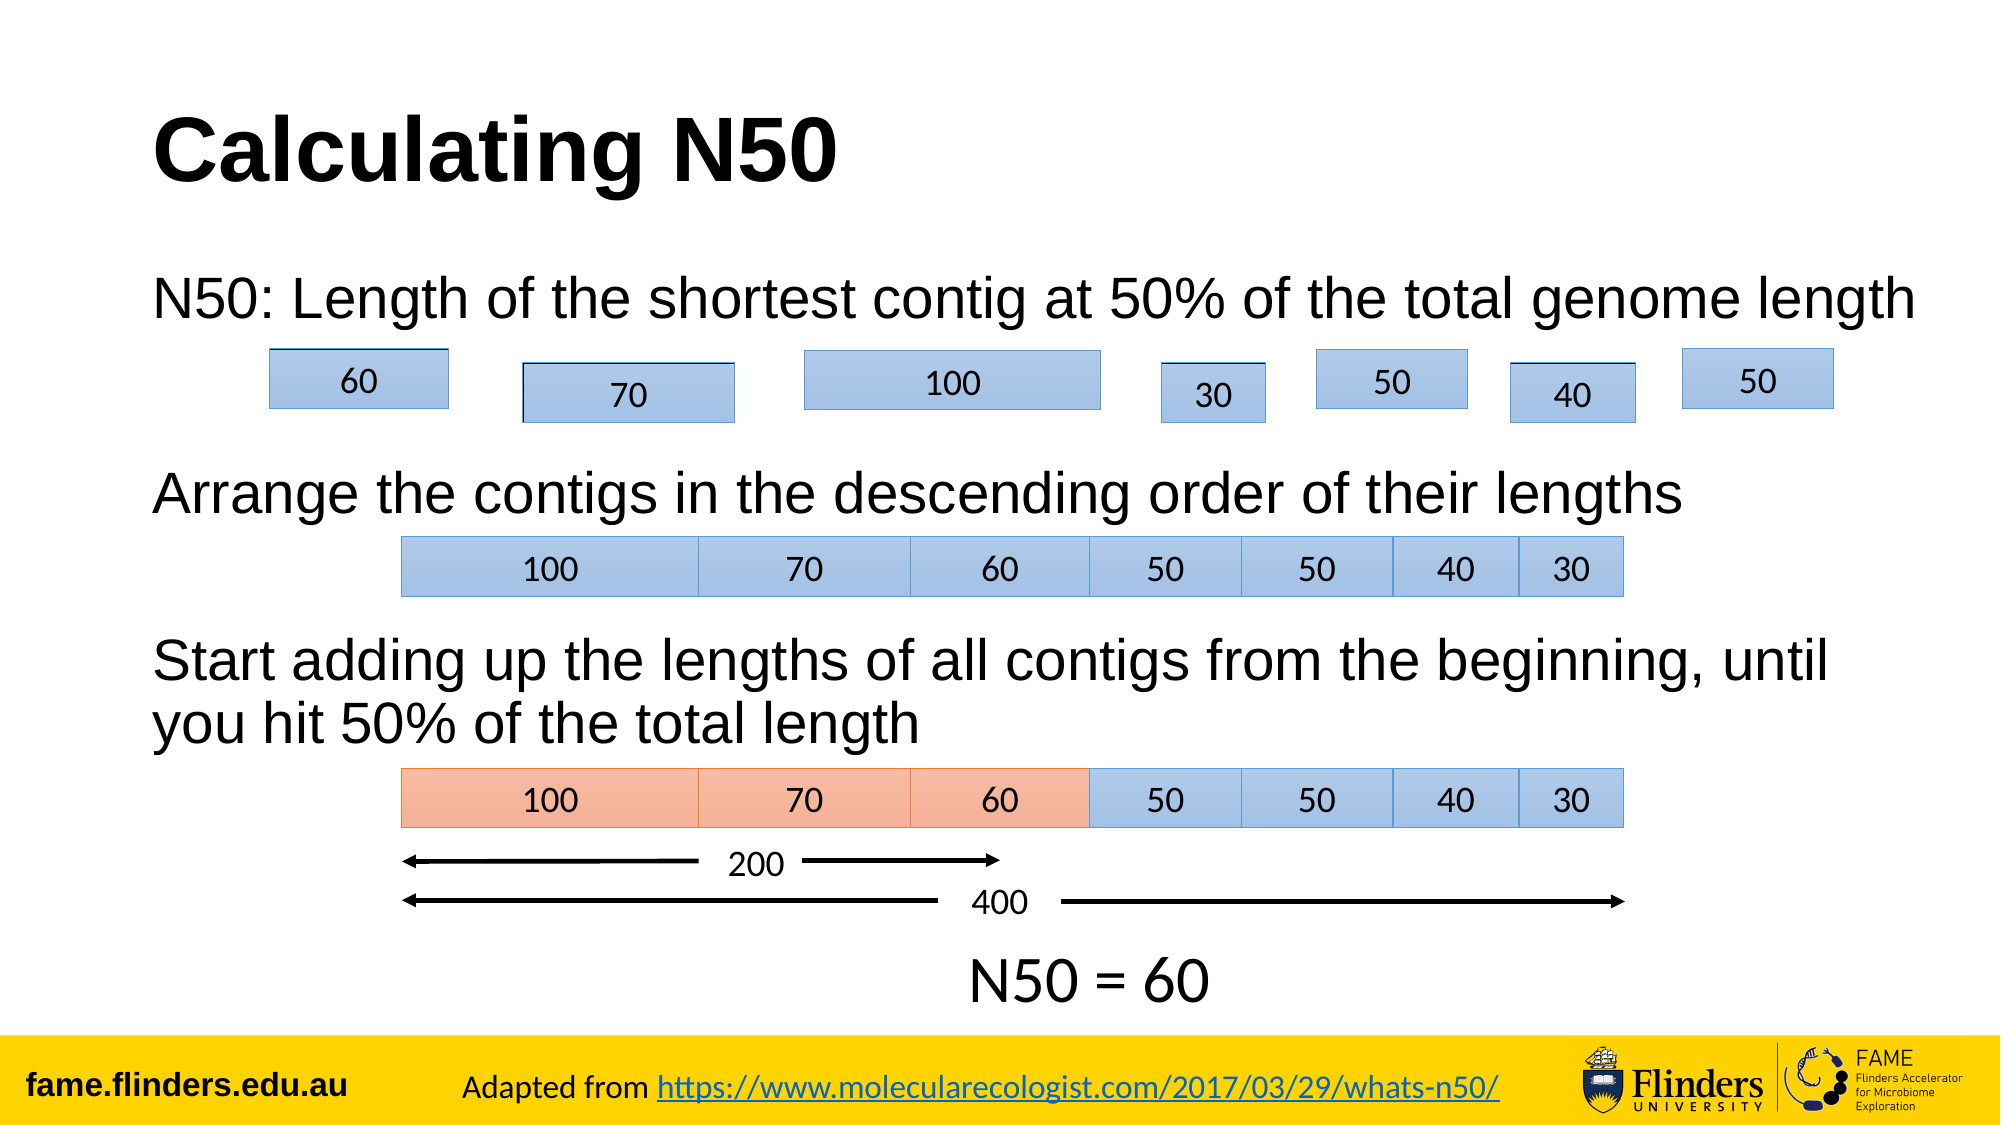

# Calculating N50
N50: Length of the shortest contig at 50% of the total genome length

Arrange the contigs in the descending order of their lengths

Start adding up the lengths of all contigs from the beginning, until you hit 50% of the total length
50
60
50
100
70
30
40
100
70
60
50
50
40
30
100
70
60
50
50
40
30
200
400
N50 = 60
Adapted from https://www.molecularecologist.com/2017/03/29/whats-n50/